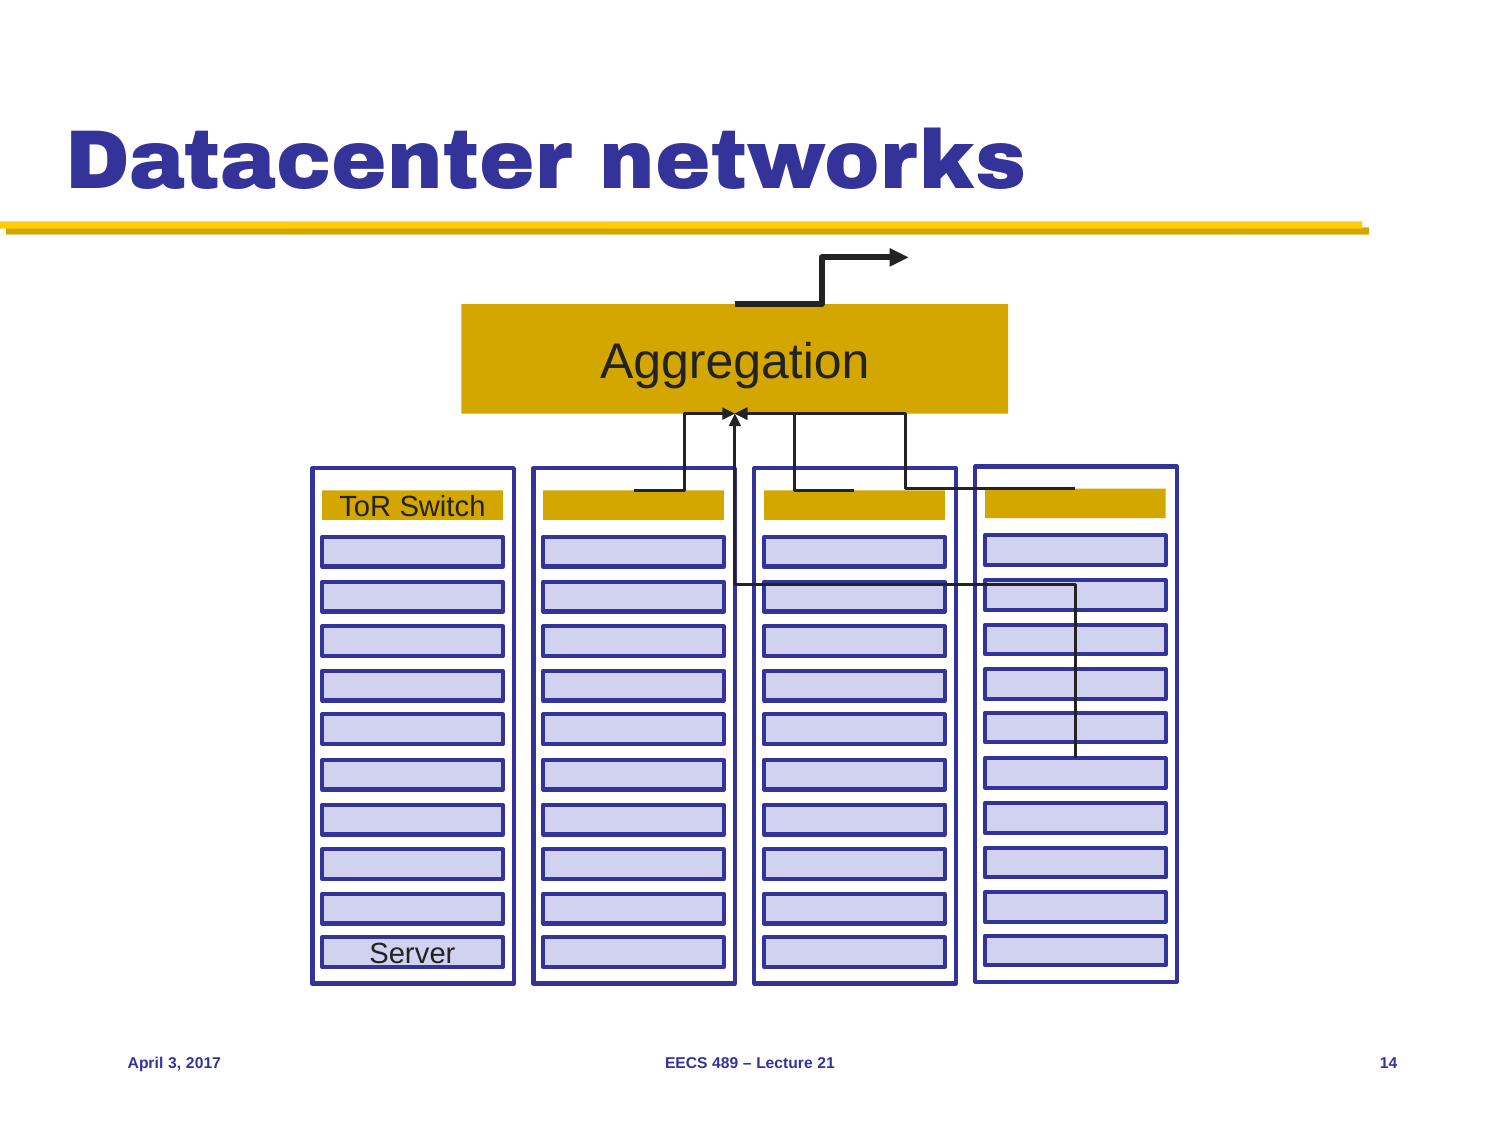

# Datacenter networks
Aggregation

ToR Switch

Server
April 3, 2017
EECS 489 – Lecture 21
14